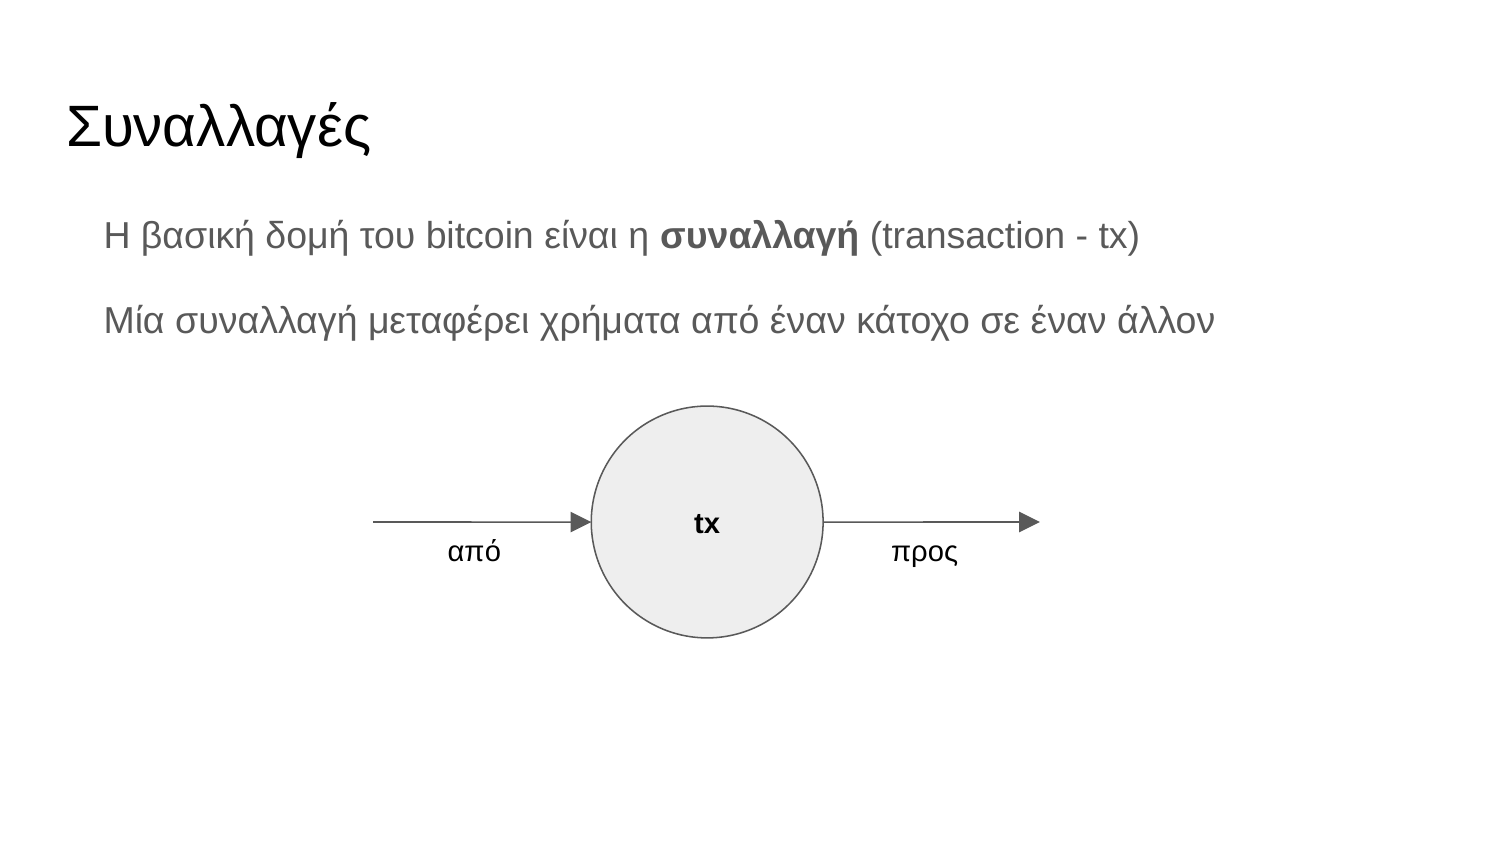

# Συναλλαγές
Η βασική δομή του bitcoin είναι η συναλλαγή (transaction - tx)
Μία συναλλαγή μεταφέρει χρήματα από έναν κάτοχο σε έναν άλλον
tx
από
προς